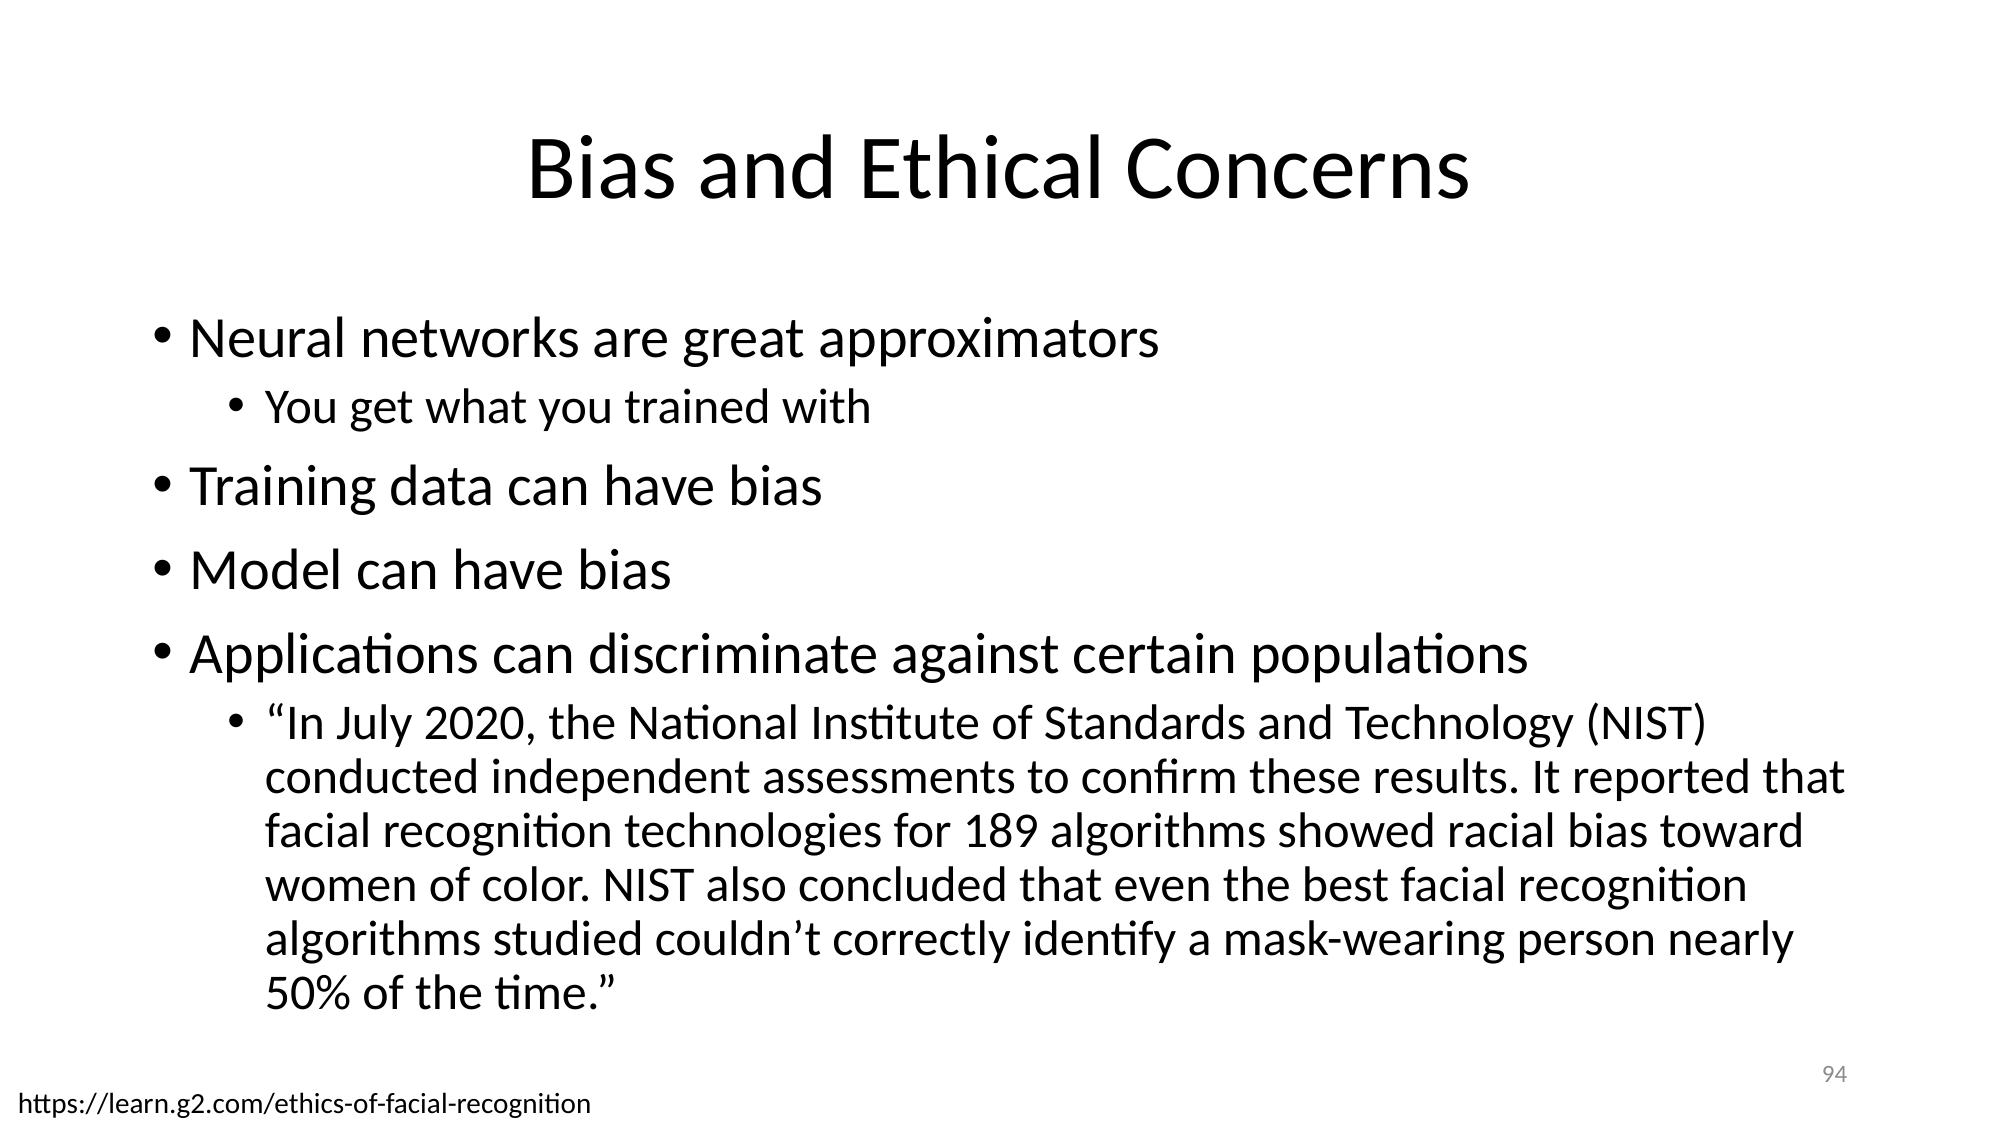

# Bias and Ethical Concerns
Neural networks are great approximators
You get what you trained with
Training data can have bias
Model can have bias
Applications can discriminate against certain populations
“In July 2020, the National Institute of Standards and Technology (NIST) conducted independent assessments to confirm these results. It reported that facial recognition technologies for 189 algorithms showed racial bias toward women of color. NIST also concluded that even the best facial recognition algorithms studied couldn’t correctly identify a mask-wearing person nearly 50% of the time.”
94
https://learn.g2.com/ethics-of-facial-recognition